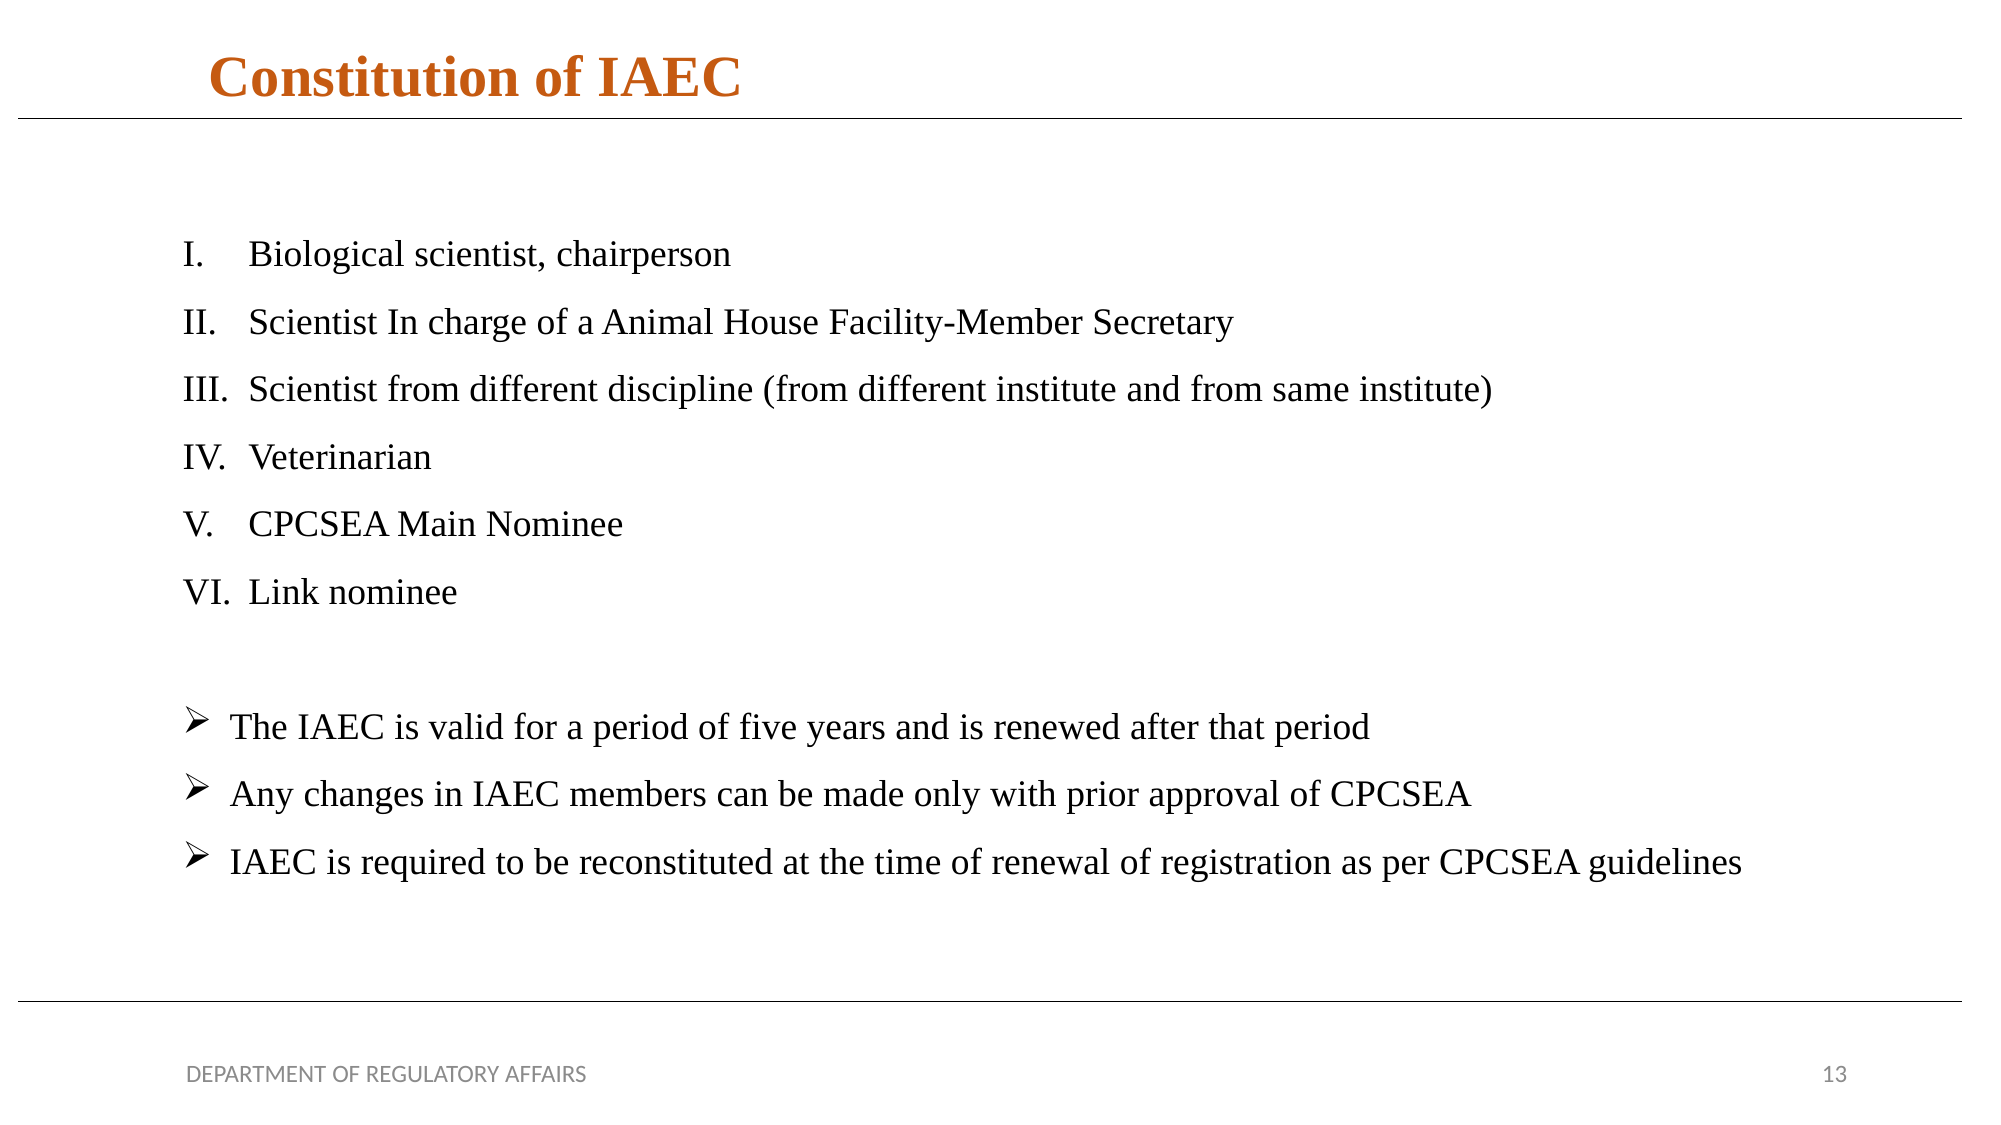

Constitution of IAEC
Biological scientist, chairperson
Scientist In charge of a Animal House Facility-Member Secretary
Scientist from different discipline (from different institute and from same institute)
Veterinarian
CPCSEA Main Nominee
Link nominee

The IAEC is valid for a period of five years and is renewed after that period
Any changes in IAEC members can be made only with prior approval of CPCSEA
IAEC is required to be reconstituted at the time of renewal of registration as per CPCSEA guidelines

DEPARTMENT OF REGULATORY AFFAIRS
13